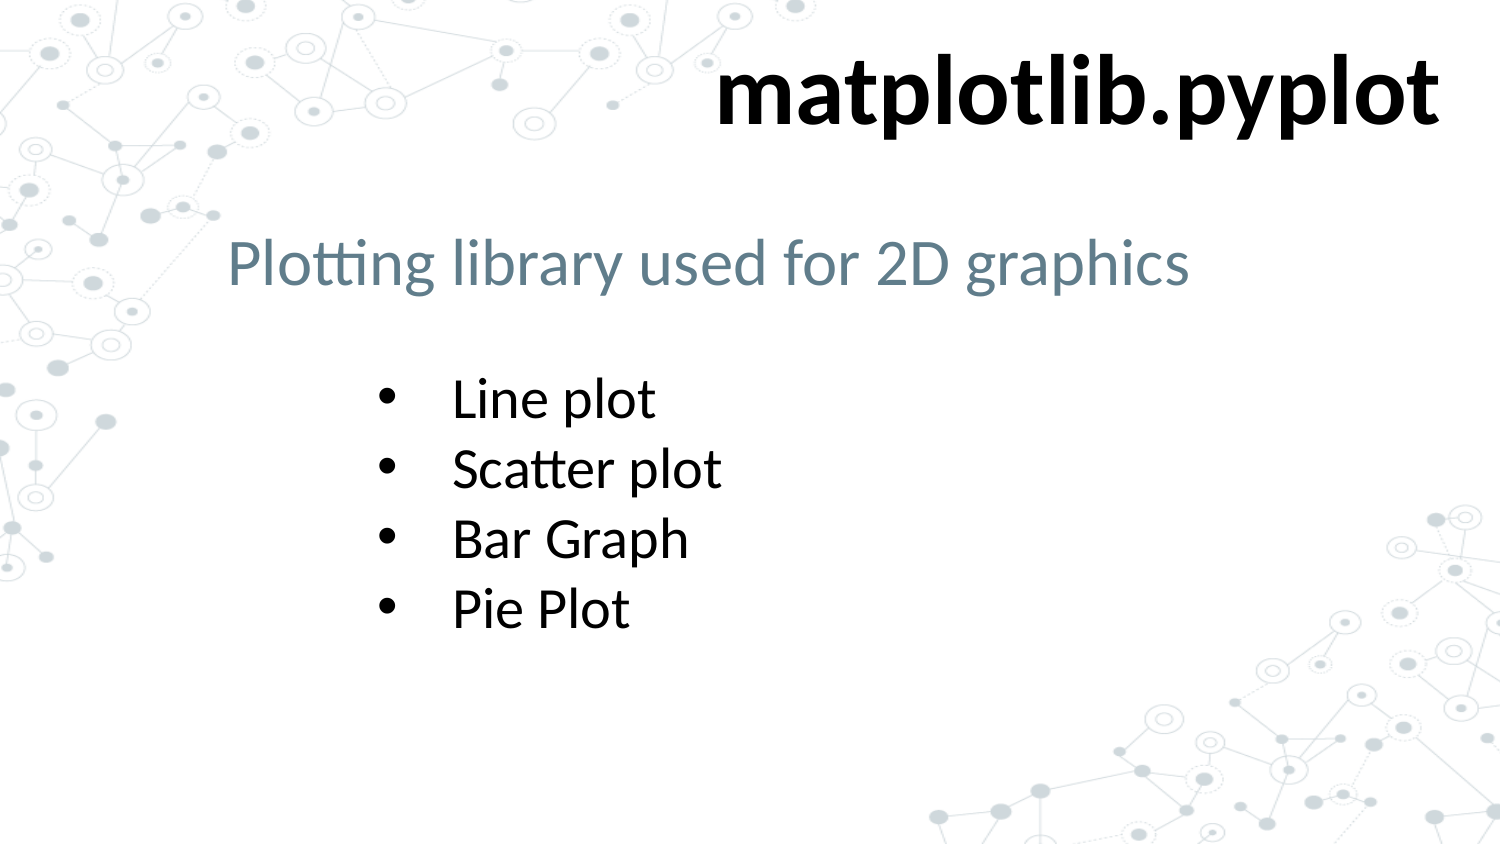

# matplotlib.pyplot
Plotting library used for 2D graphics
Line plot
Scatter plot
Bar Graph
Pie Plot